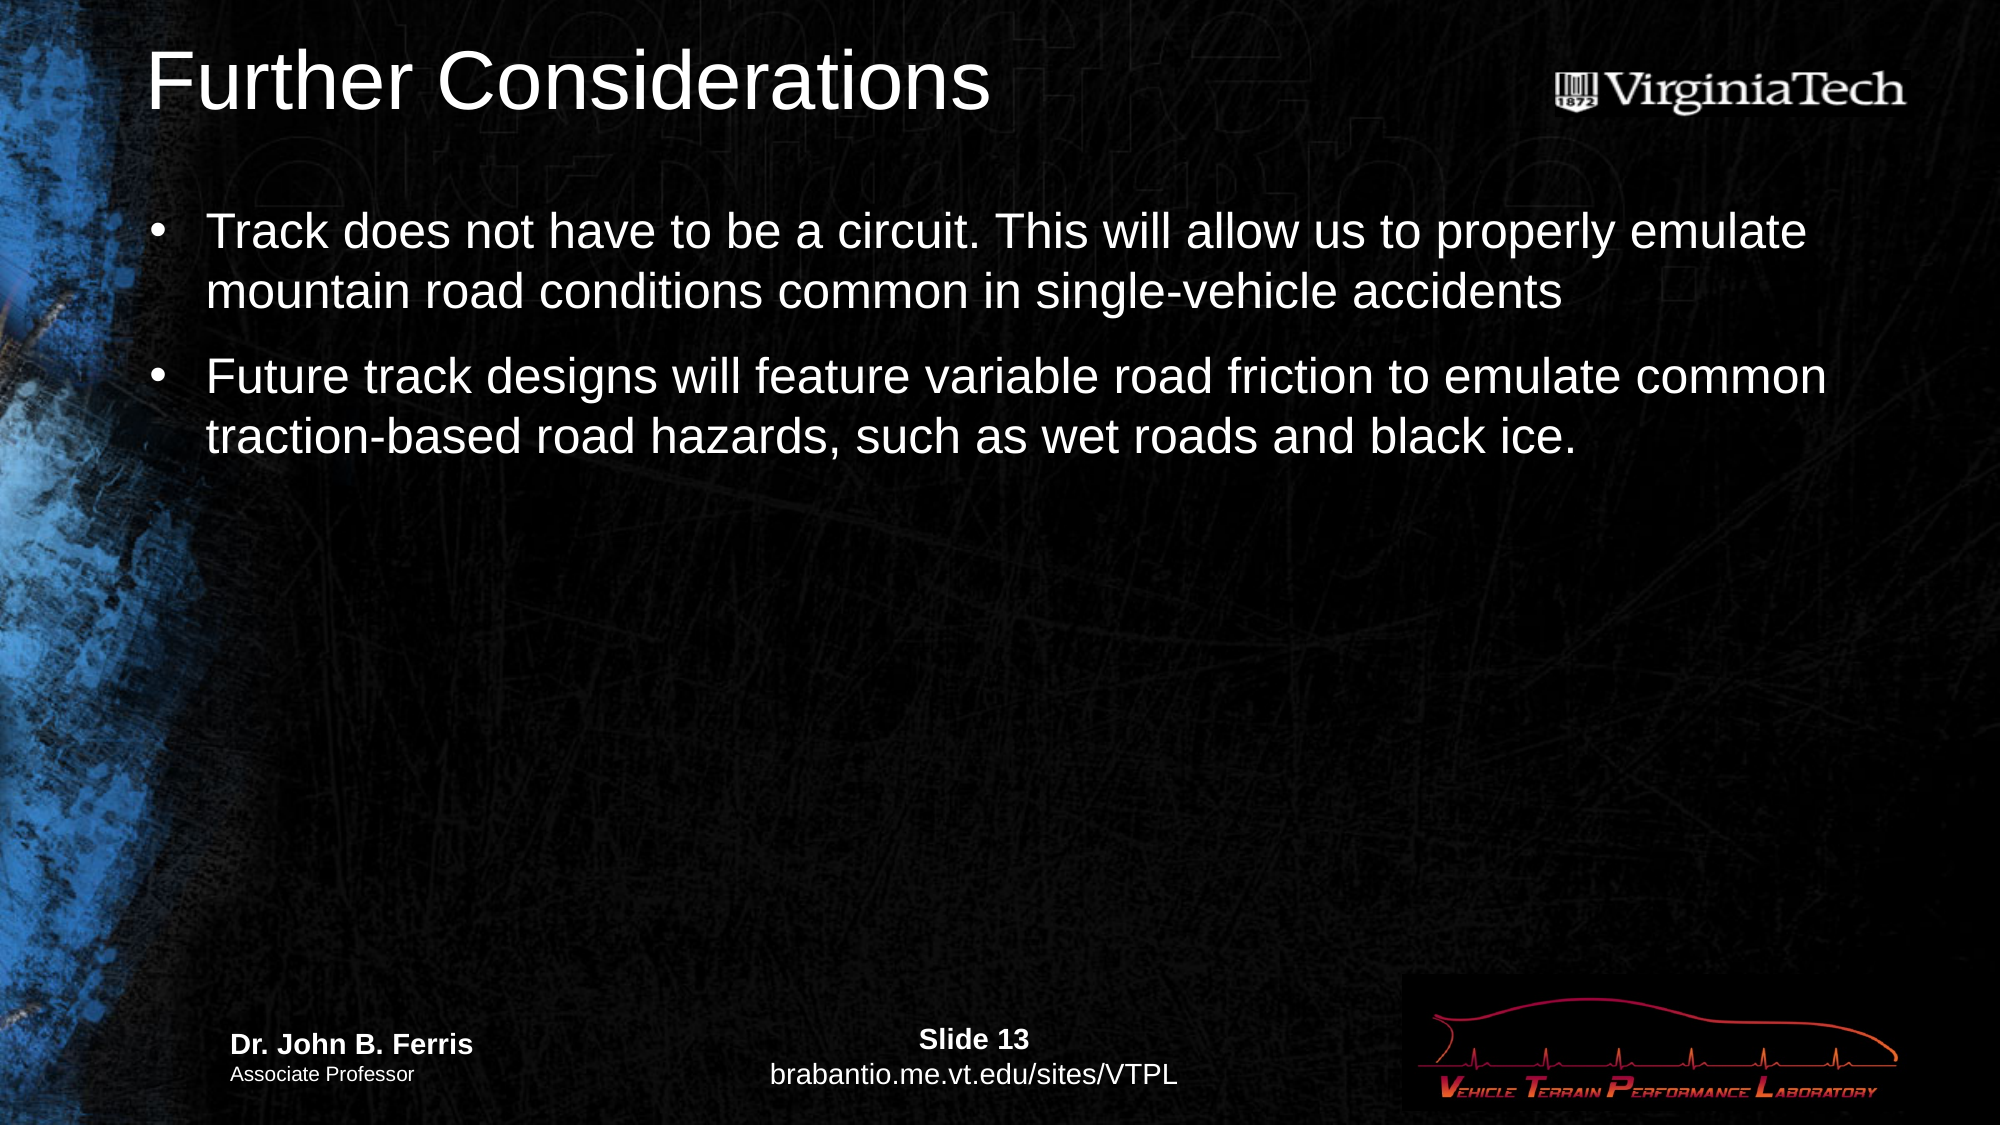

# Further Considerations
Track does not have to be a circuit. This will allow us to properly emulate mountain road conditions common in single-vehicle accidents
Future track designs will feature variable road friction to emulate common traction-based road hazards, such as wet roads and black ice.